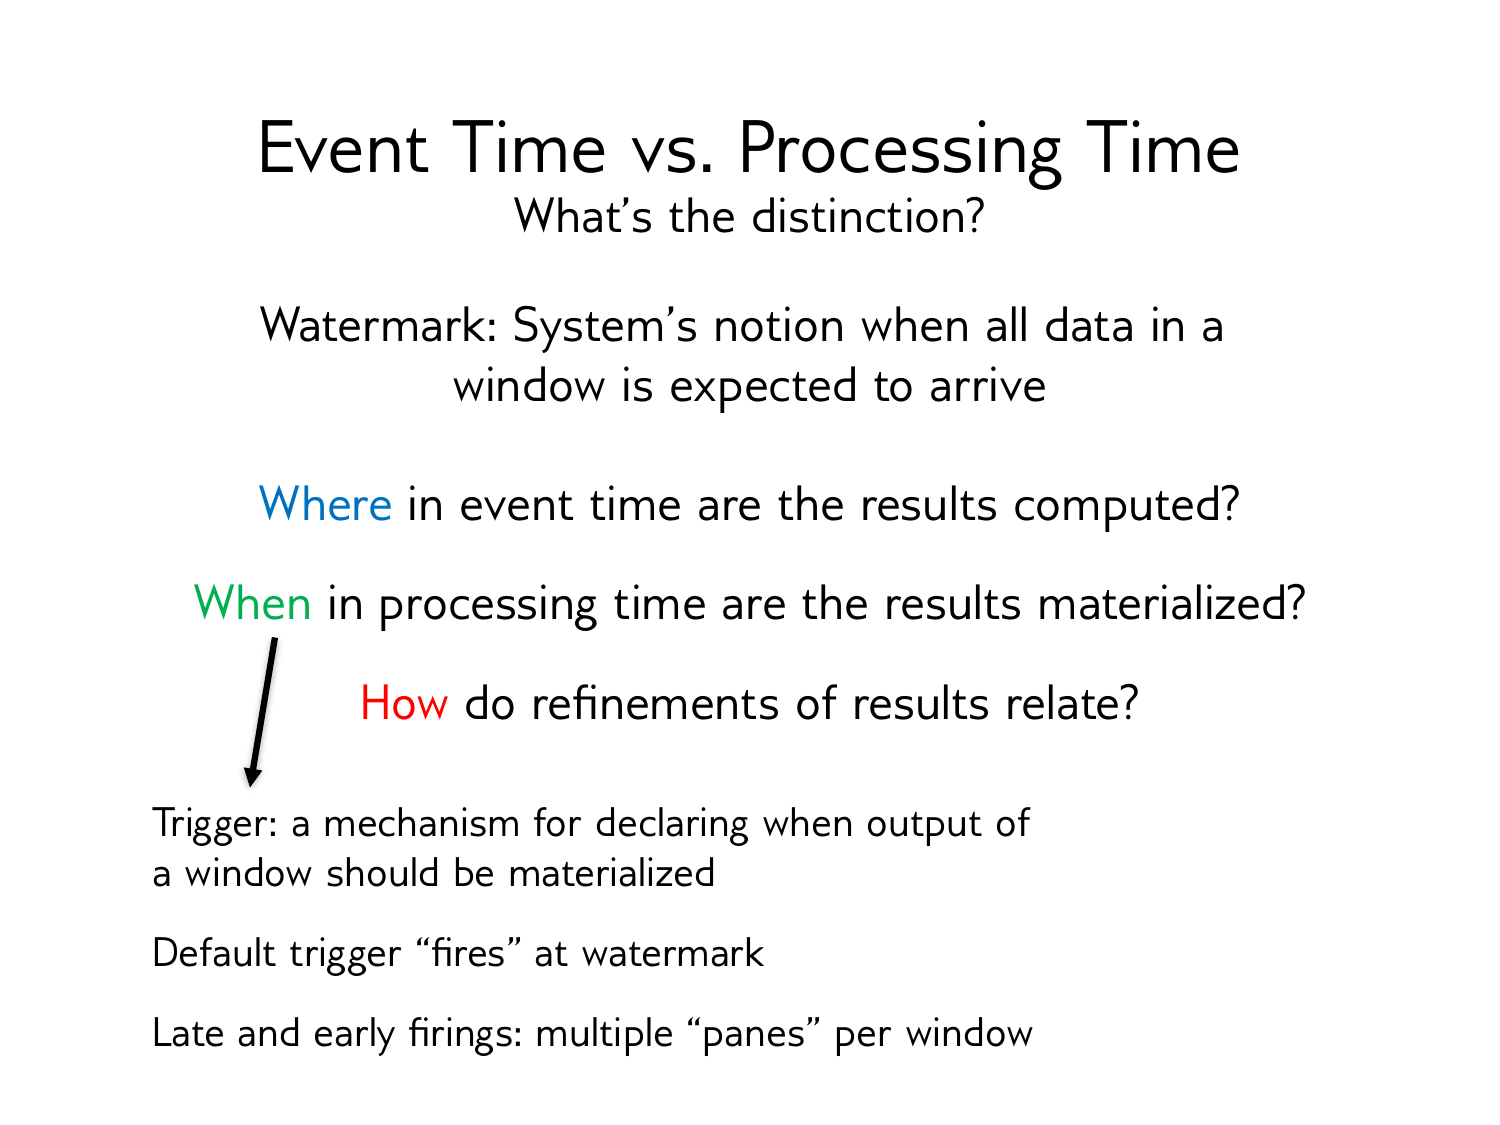

Event Time vs. Processing Time
What’s the distinction?
Watermark: System’s notion when all data in a
window is expected to arrive
Where in event time are the results computed?
When in processing time are the results materialized?
How do refinements of results relate?
Trigger: a mechanism for declaring when output of a window should be materialized

Default trigger “fires” at watermark

Late and early firings: multiple “panes” per window